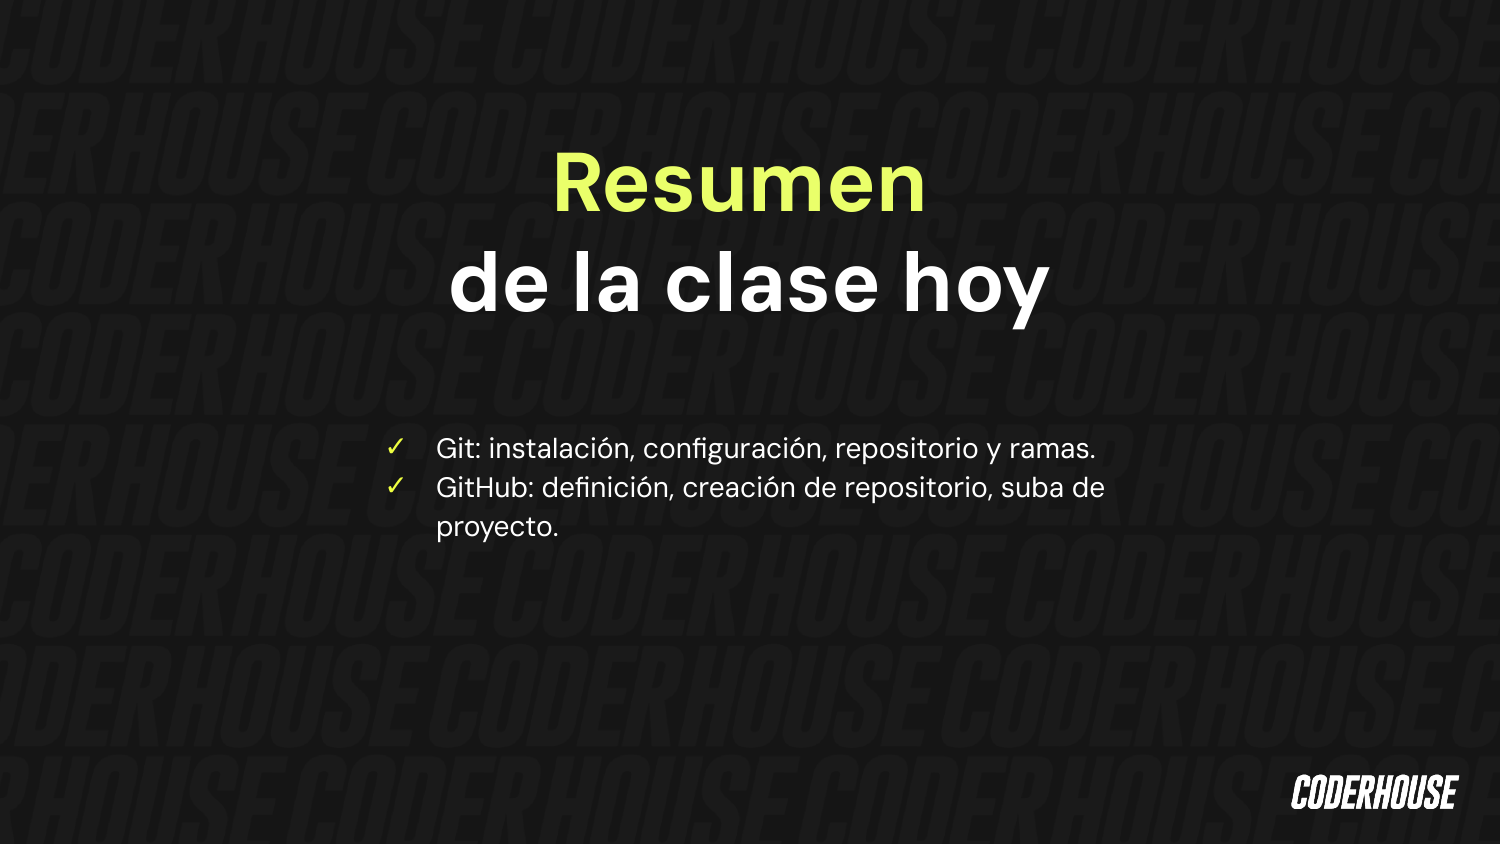

Resumen
de la clase hoy
Git: instalación, configuración, repositorio y ramas.
GitHub: definición, creación de repositorio, suba de proyecto.